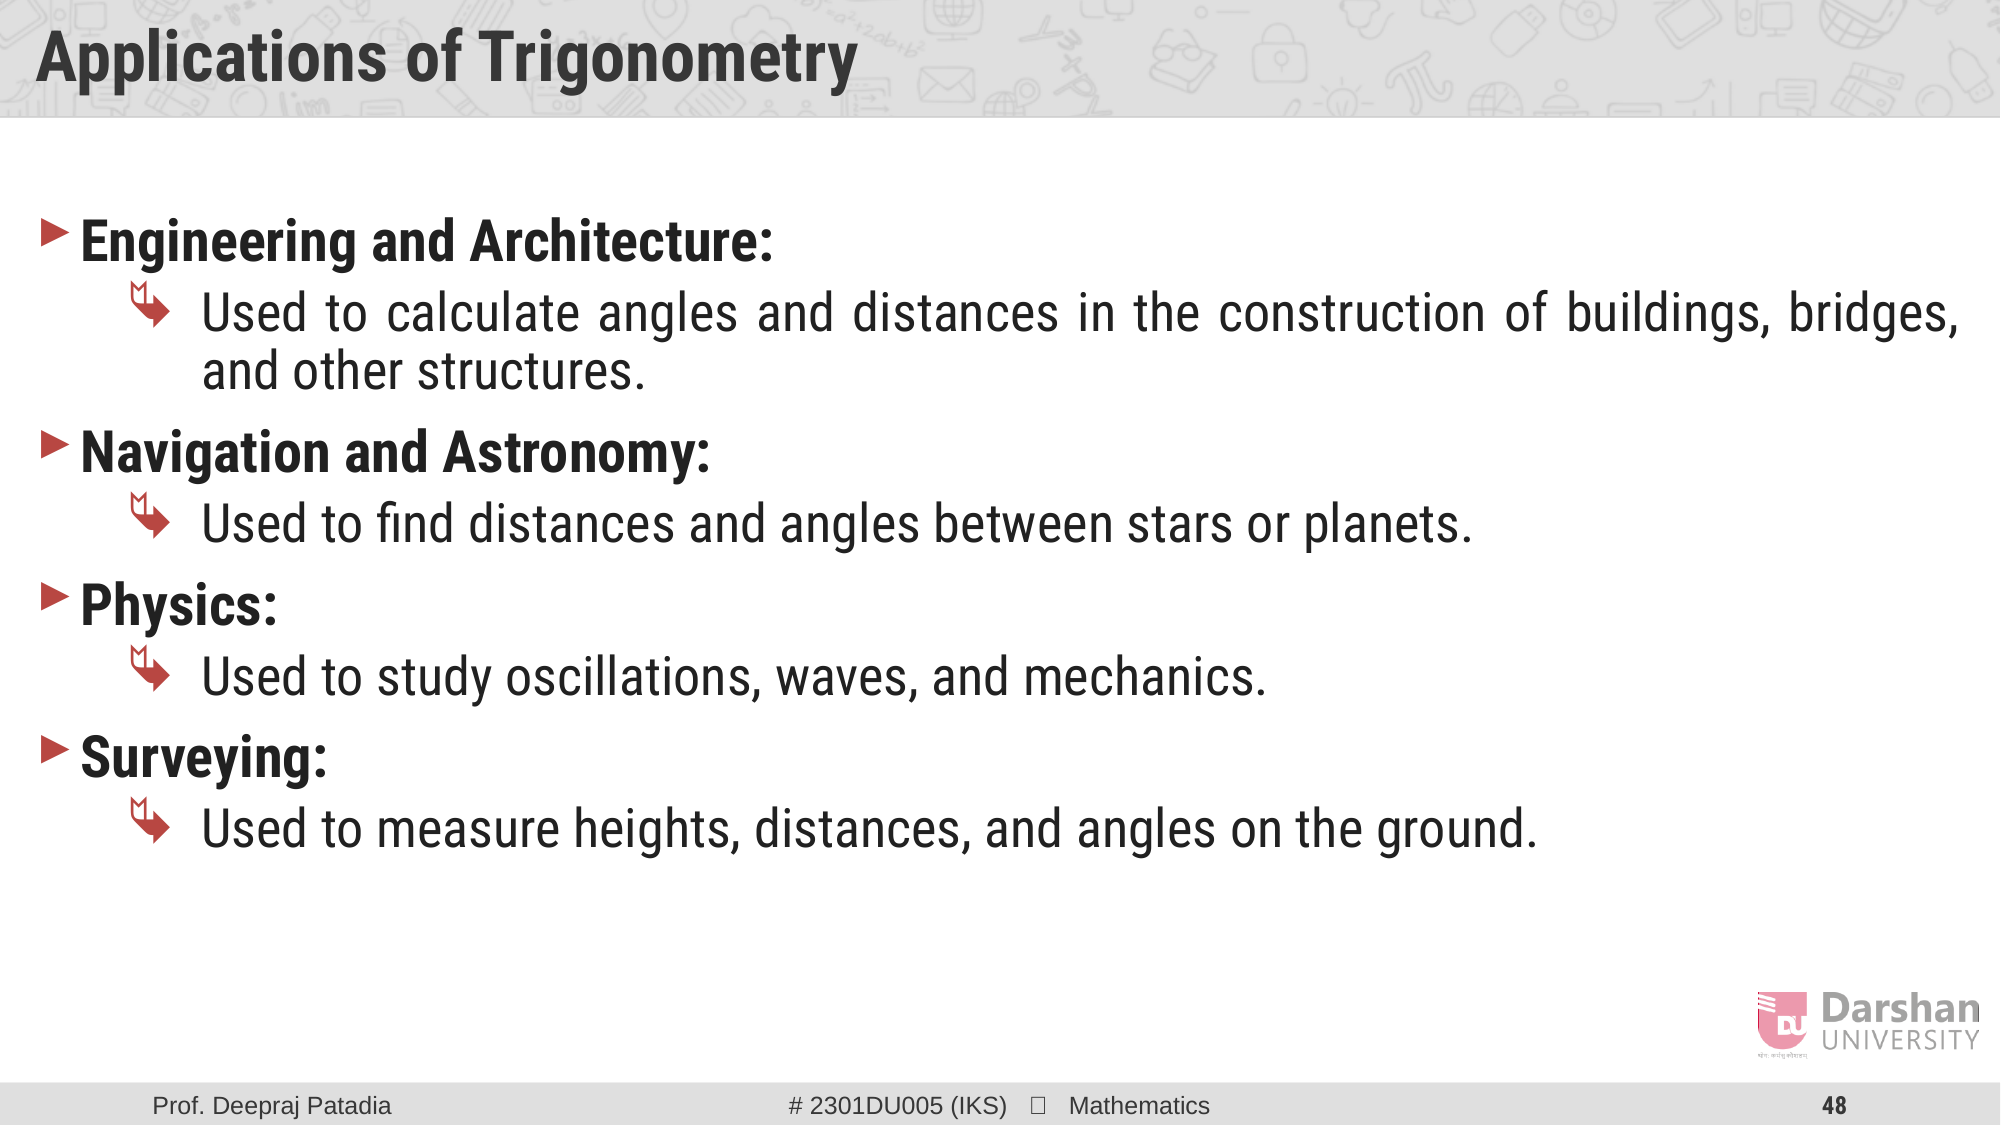

# Applications of Trigonometry
Engineering and Architecture:
Used to calculate angles and distances in the construction of buildings, bridges, and other structures.
Navigation and Astronomy:
Used to find distances and angles between stars or planets.
Physics:
Used to study oscillations, waves, and mechanics.
Surveying:
Used to measure heights, distances, and angles on the ground.